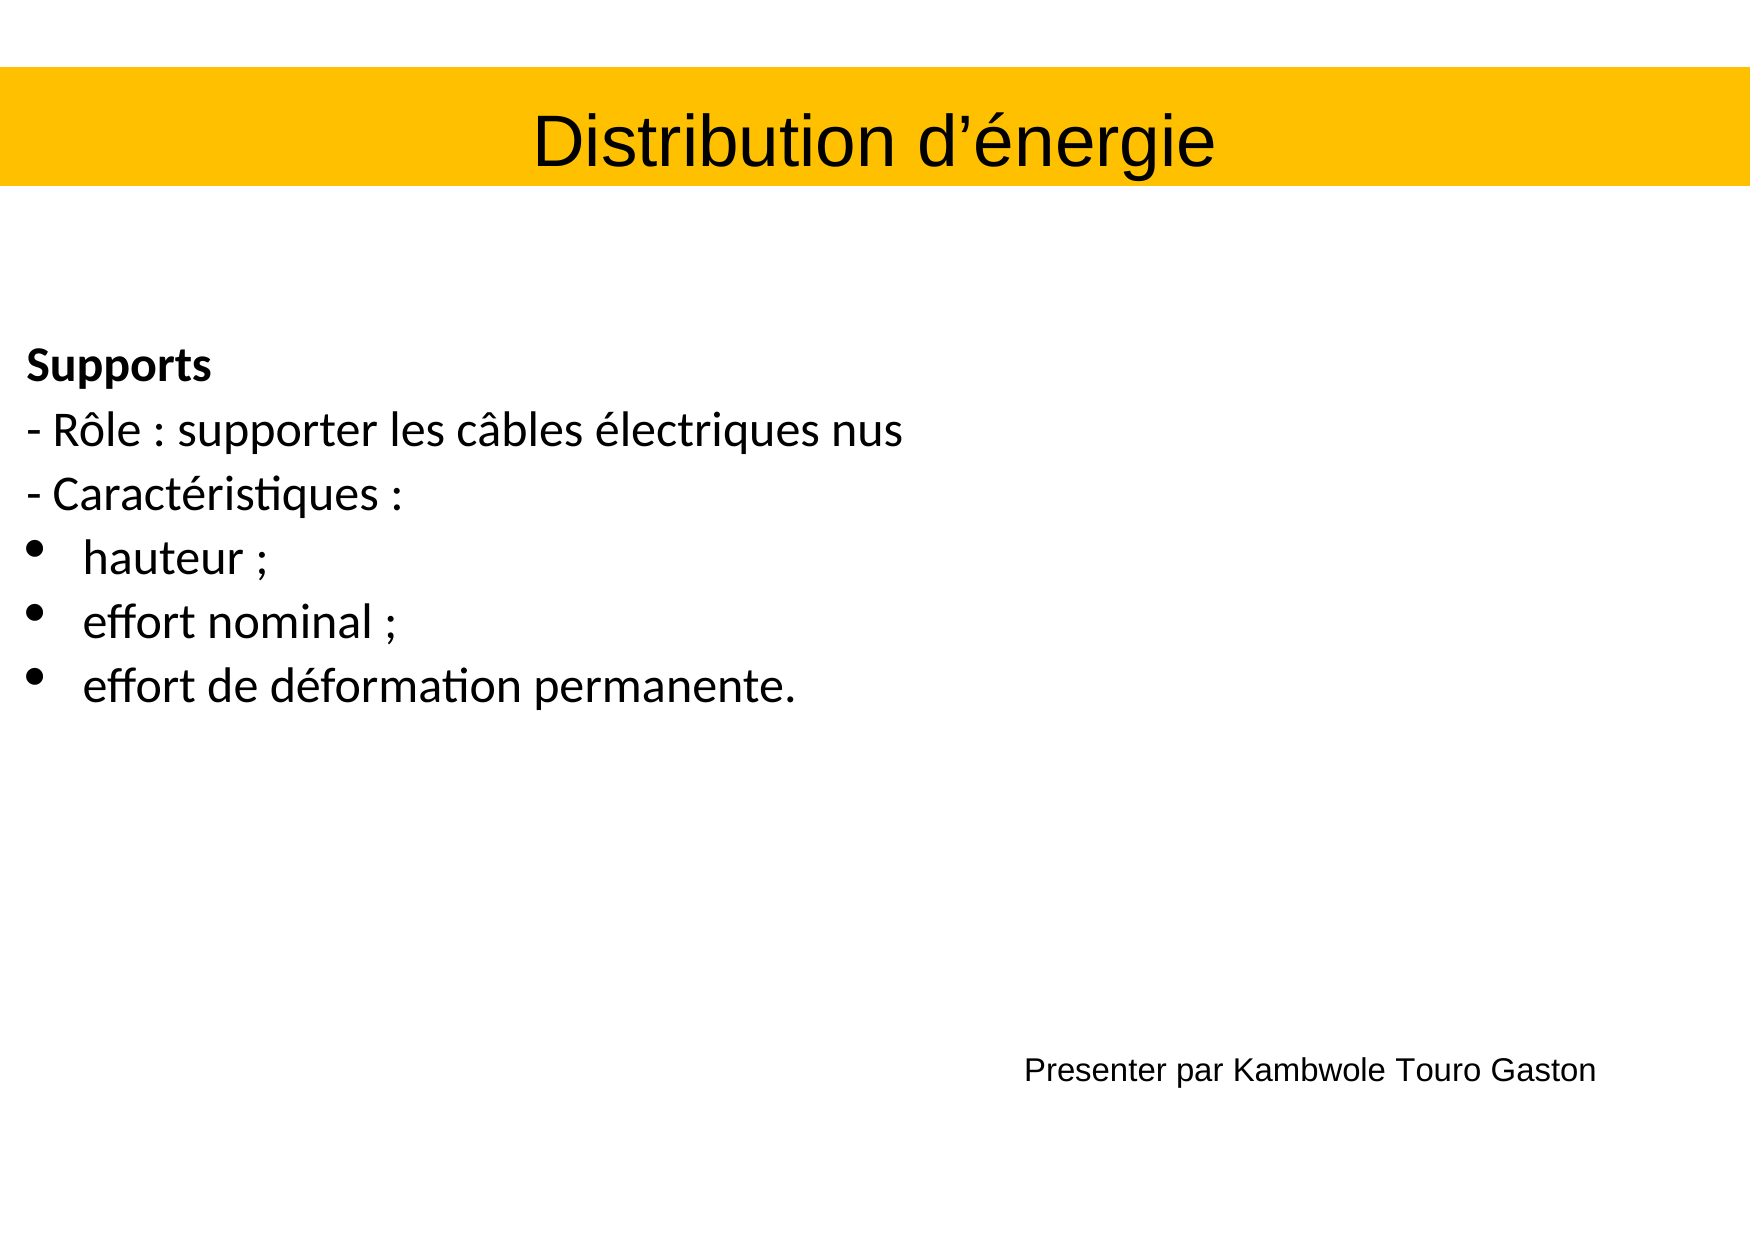

Distribution d’énergie

Supports
- Rôle : supporter les câbles électriques nus
- Caractéristiques :
hauteur ;
effort nominal ;
effort de déformation permanente.
Presenter par Kambwole Touro Gaston